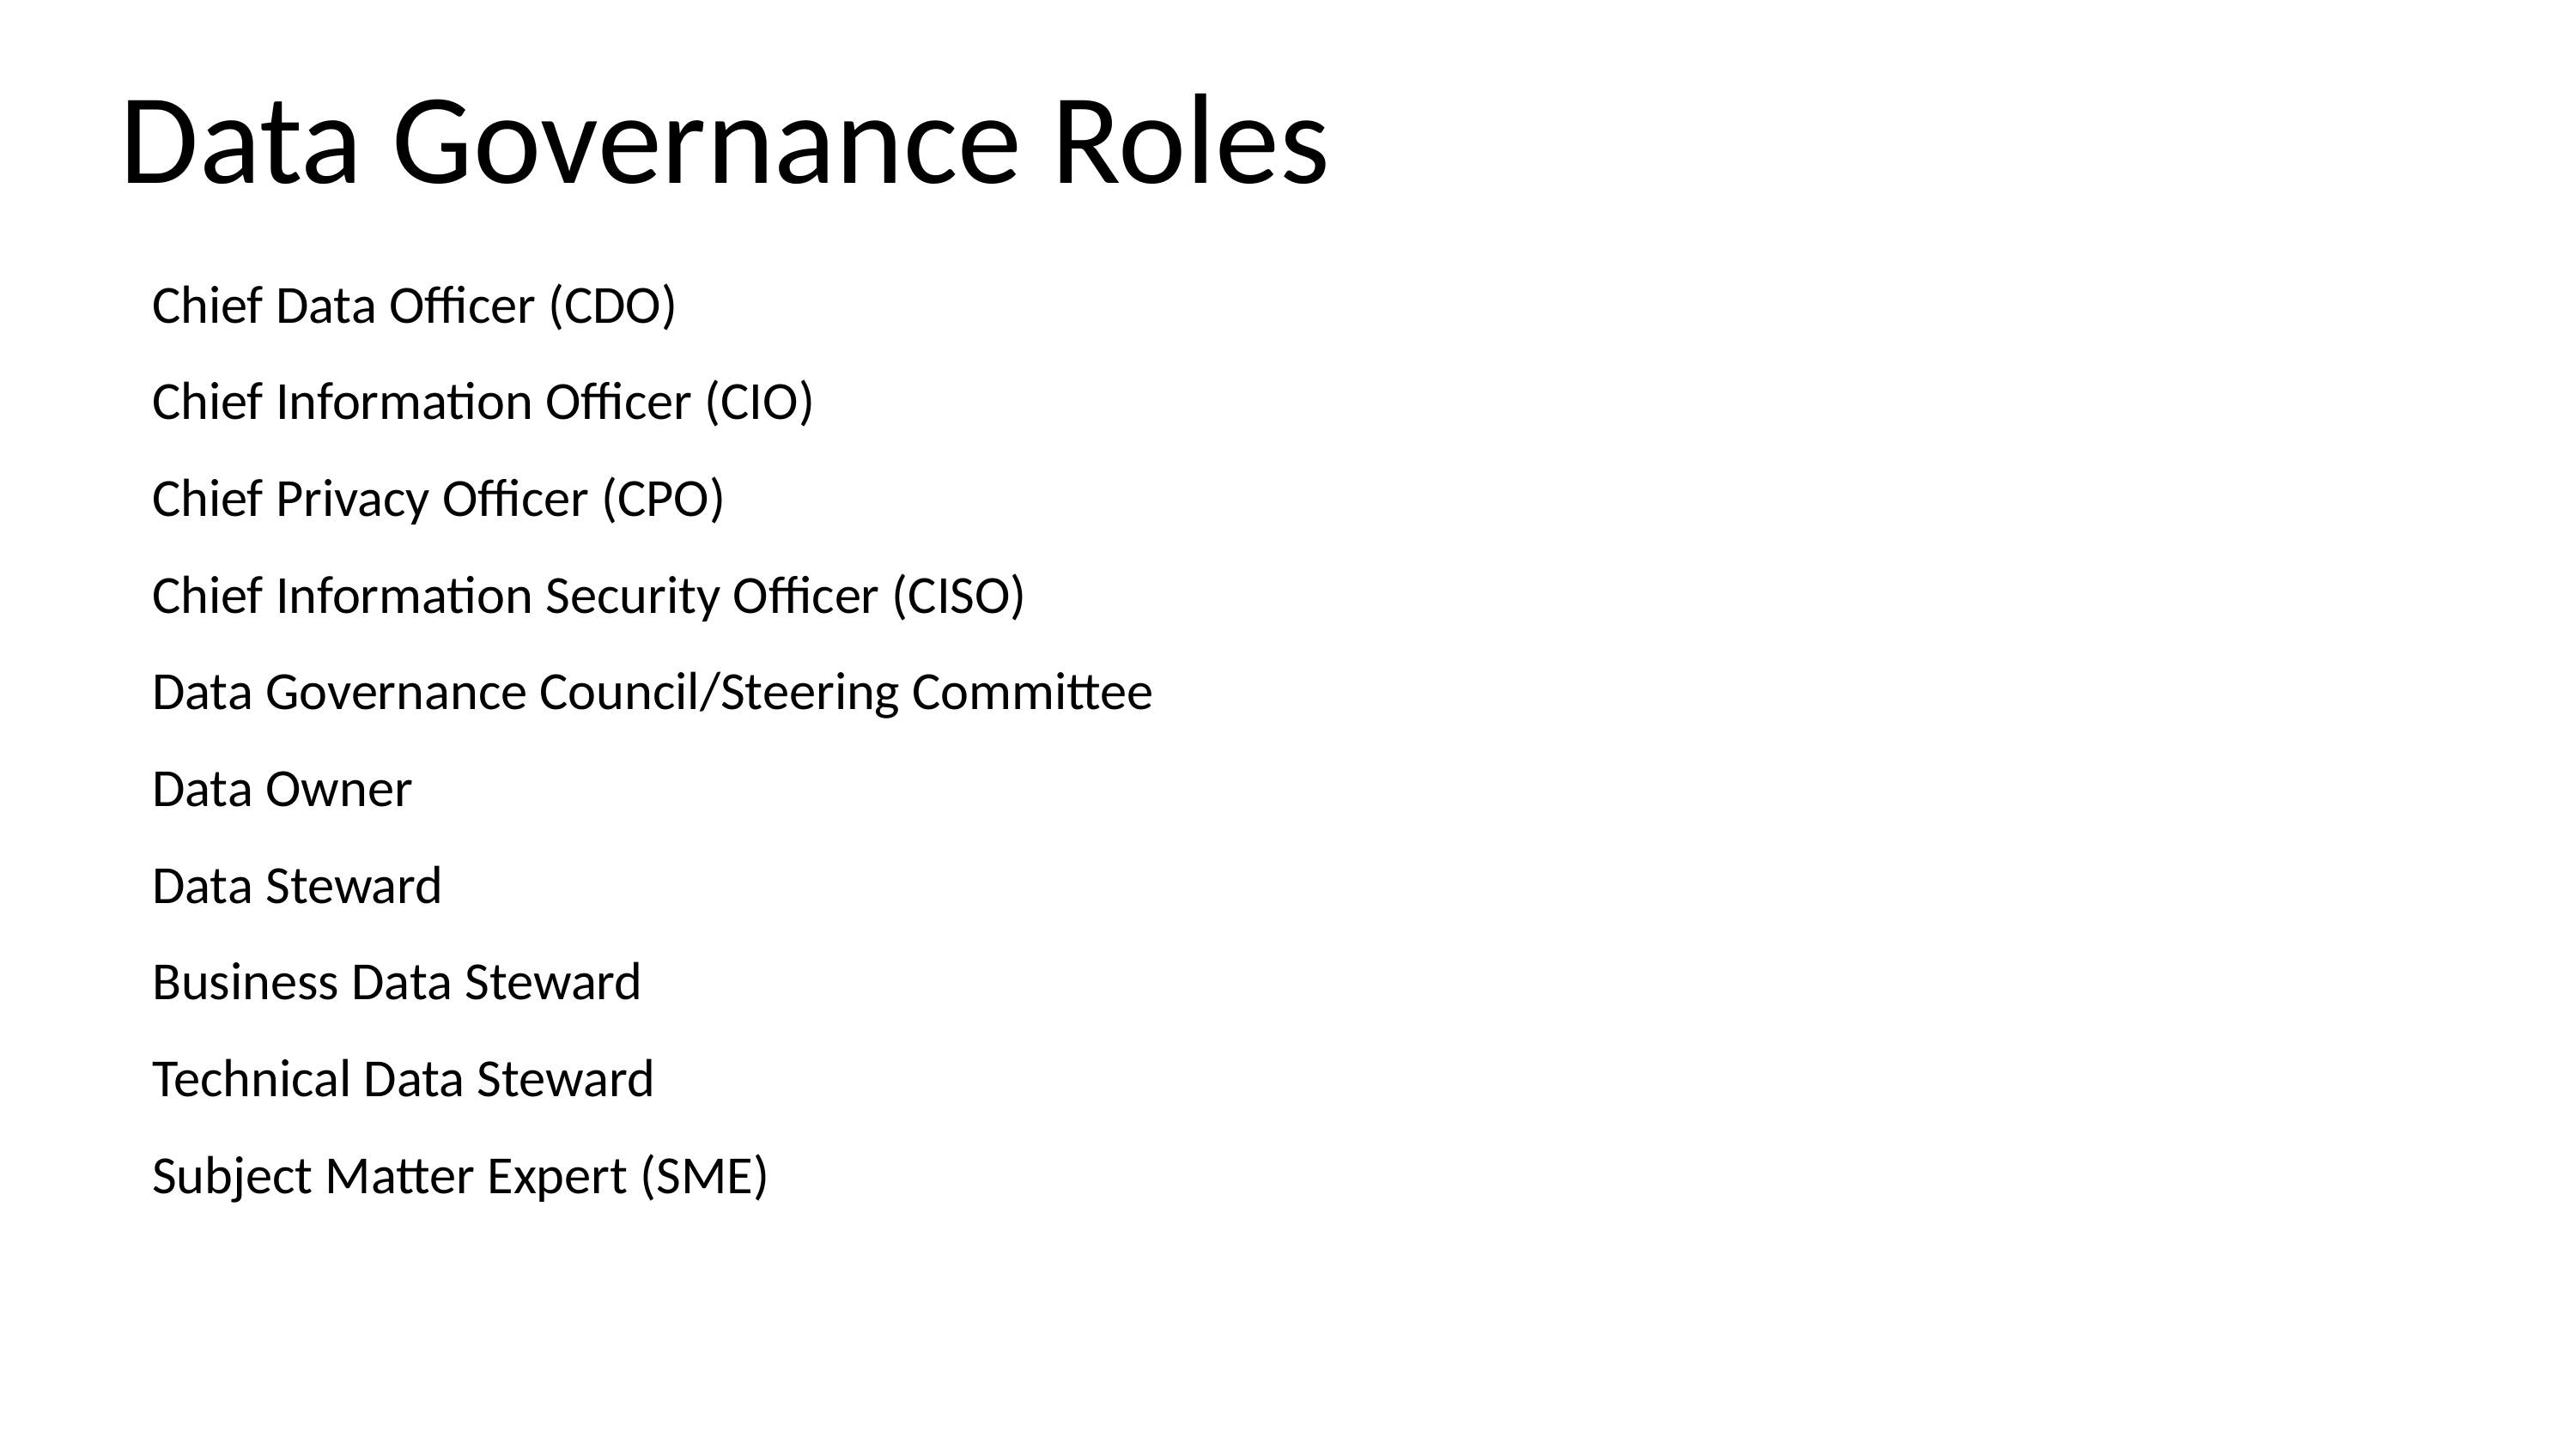

Data Governance Roles
Chief Data Officer (CDO)
Chief Information Officer (CIO)
Chief Privacy Officer (CPO)
Chief Information Security Officer (CISO)
Data Governance Council/Steering Committee
Data Owner
Data Steward
Business Data Steward
Technical Data Steward
Subject Matter Expert (SME)